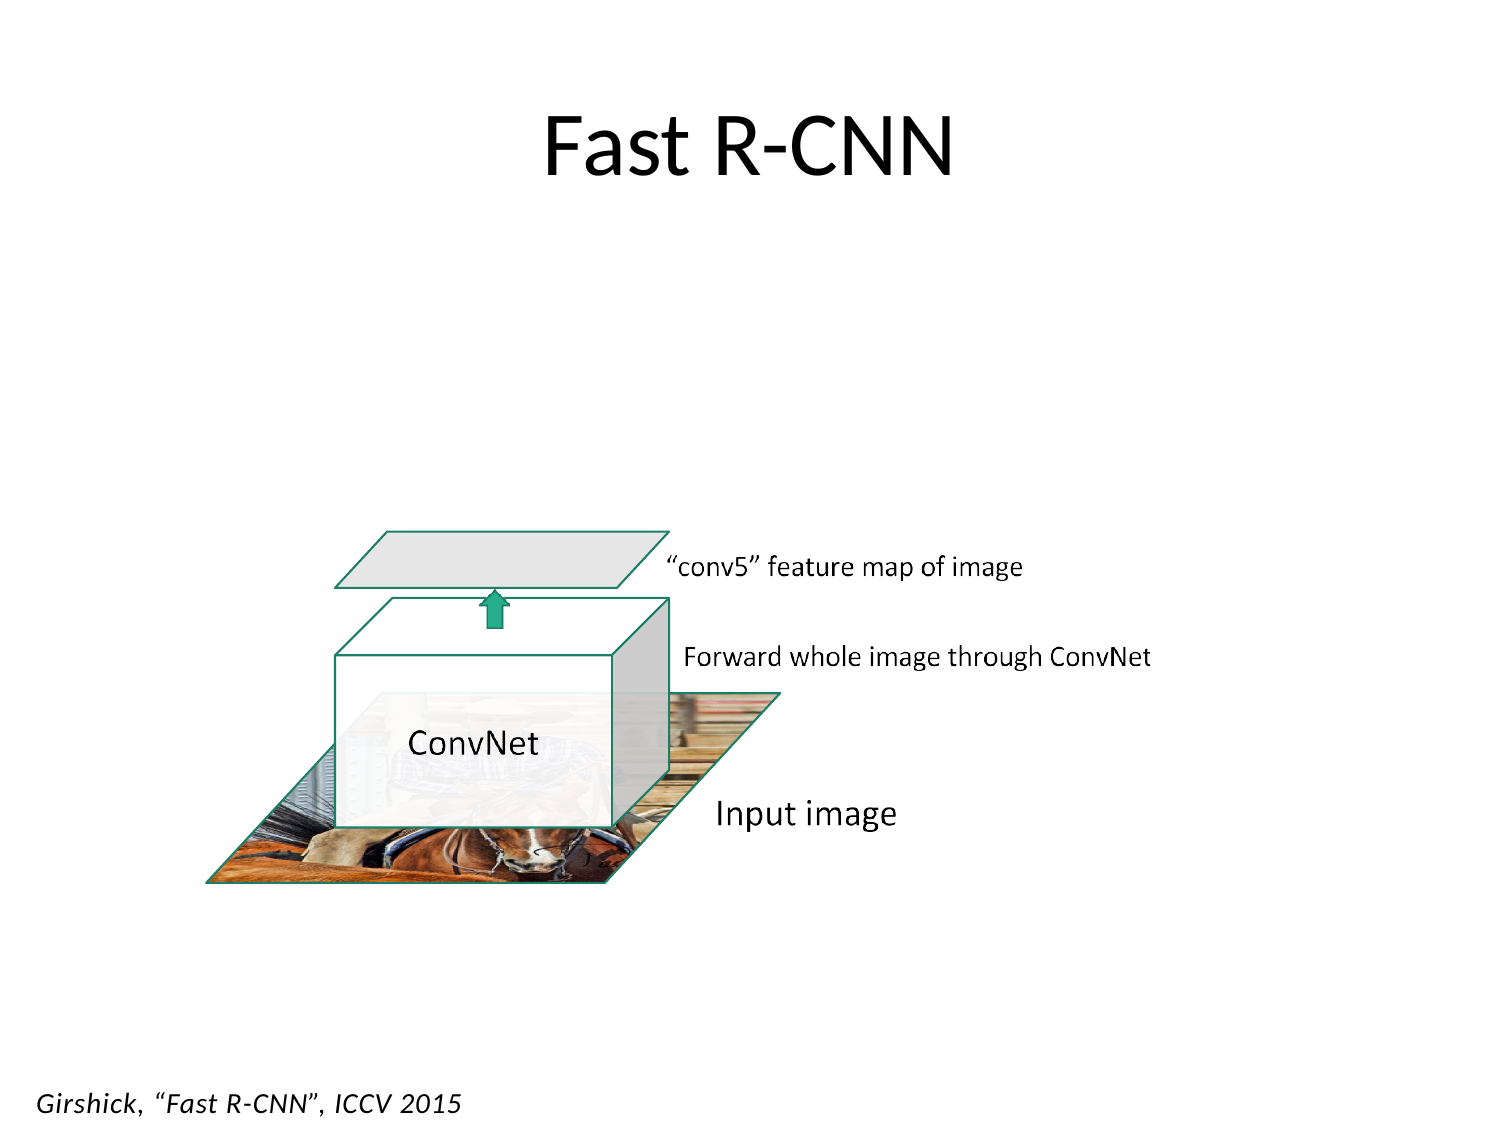

# Fast R-CNN

May 10, 2017
Fei-Fei Li & Justin Johnson & Serena Yeung
Lecture 11 -
Girshick, “Fast R-CNN”, ICCV 2015
169